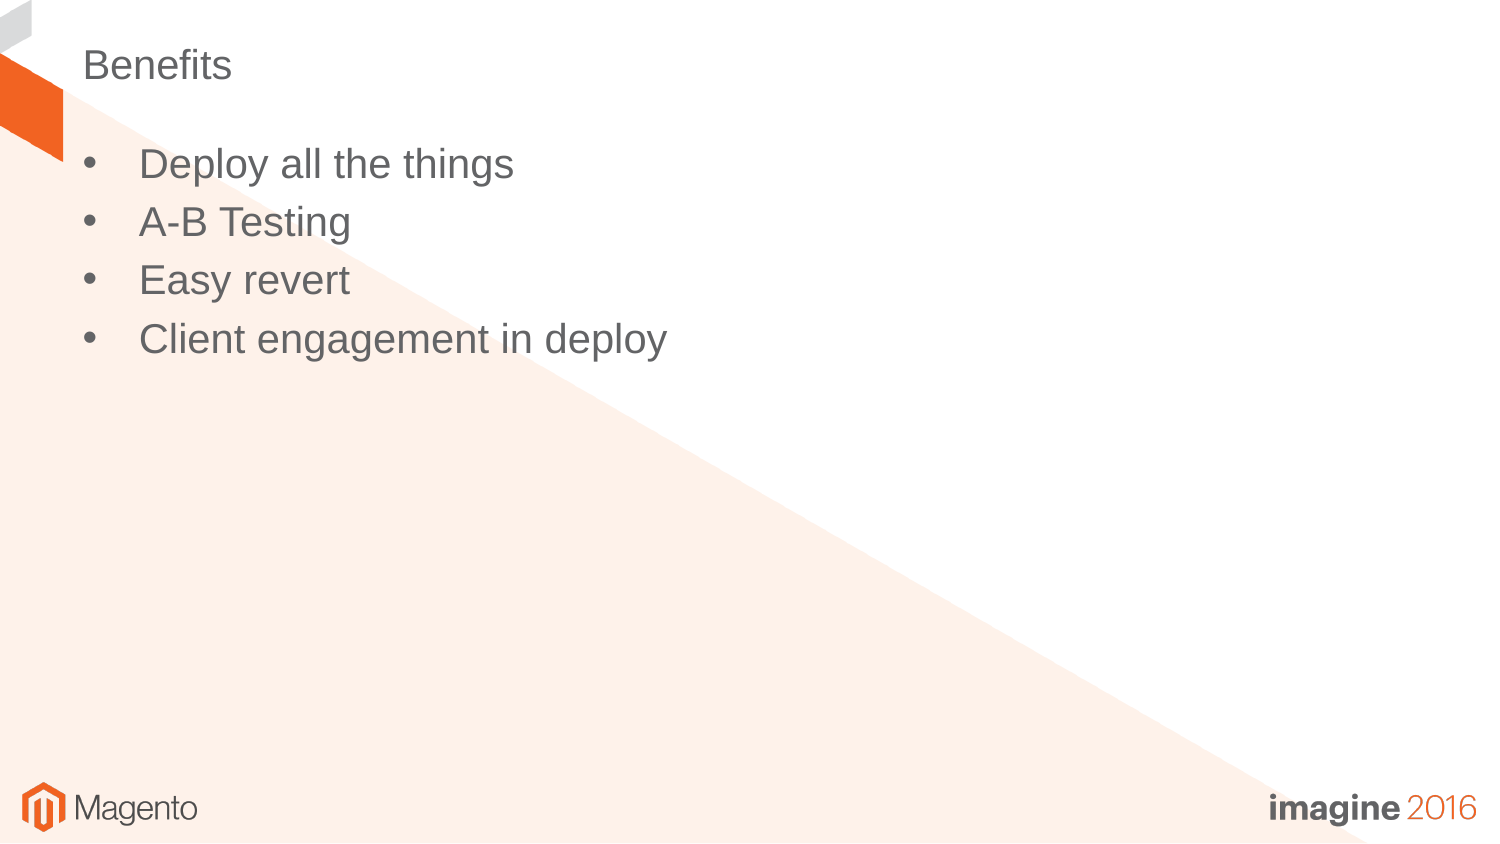

# Benefits
Deploy all the things
A-B Testing
Easy revert
Client engagement in deploy